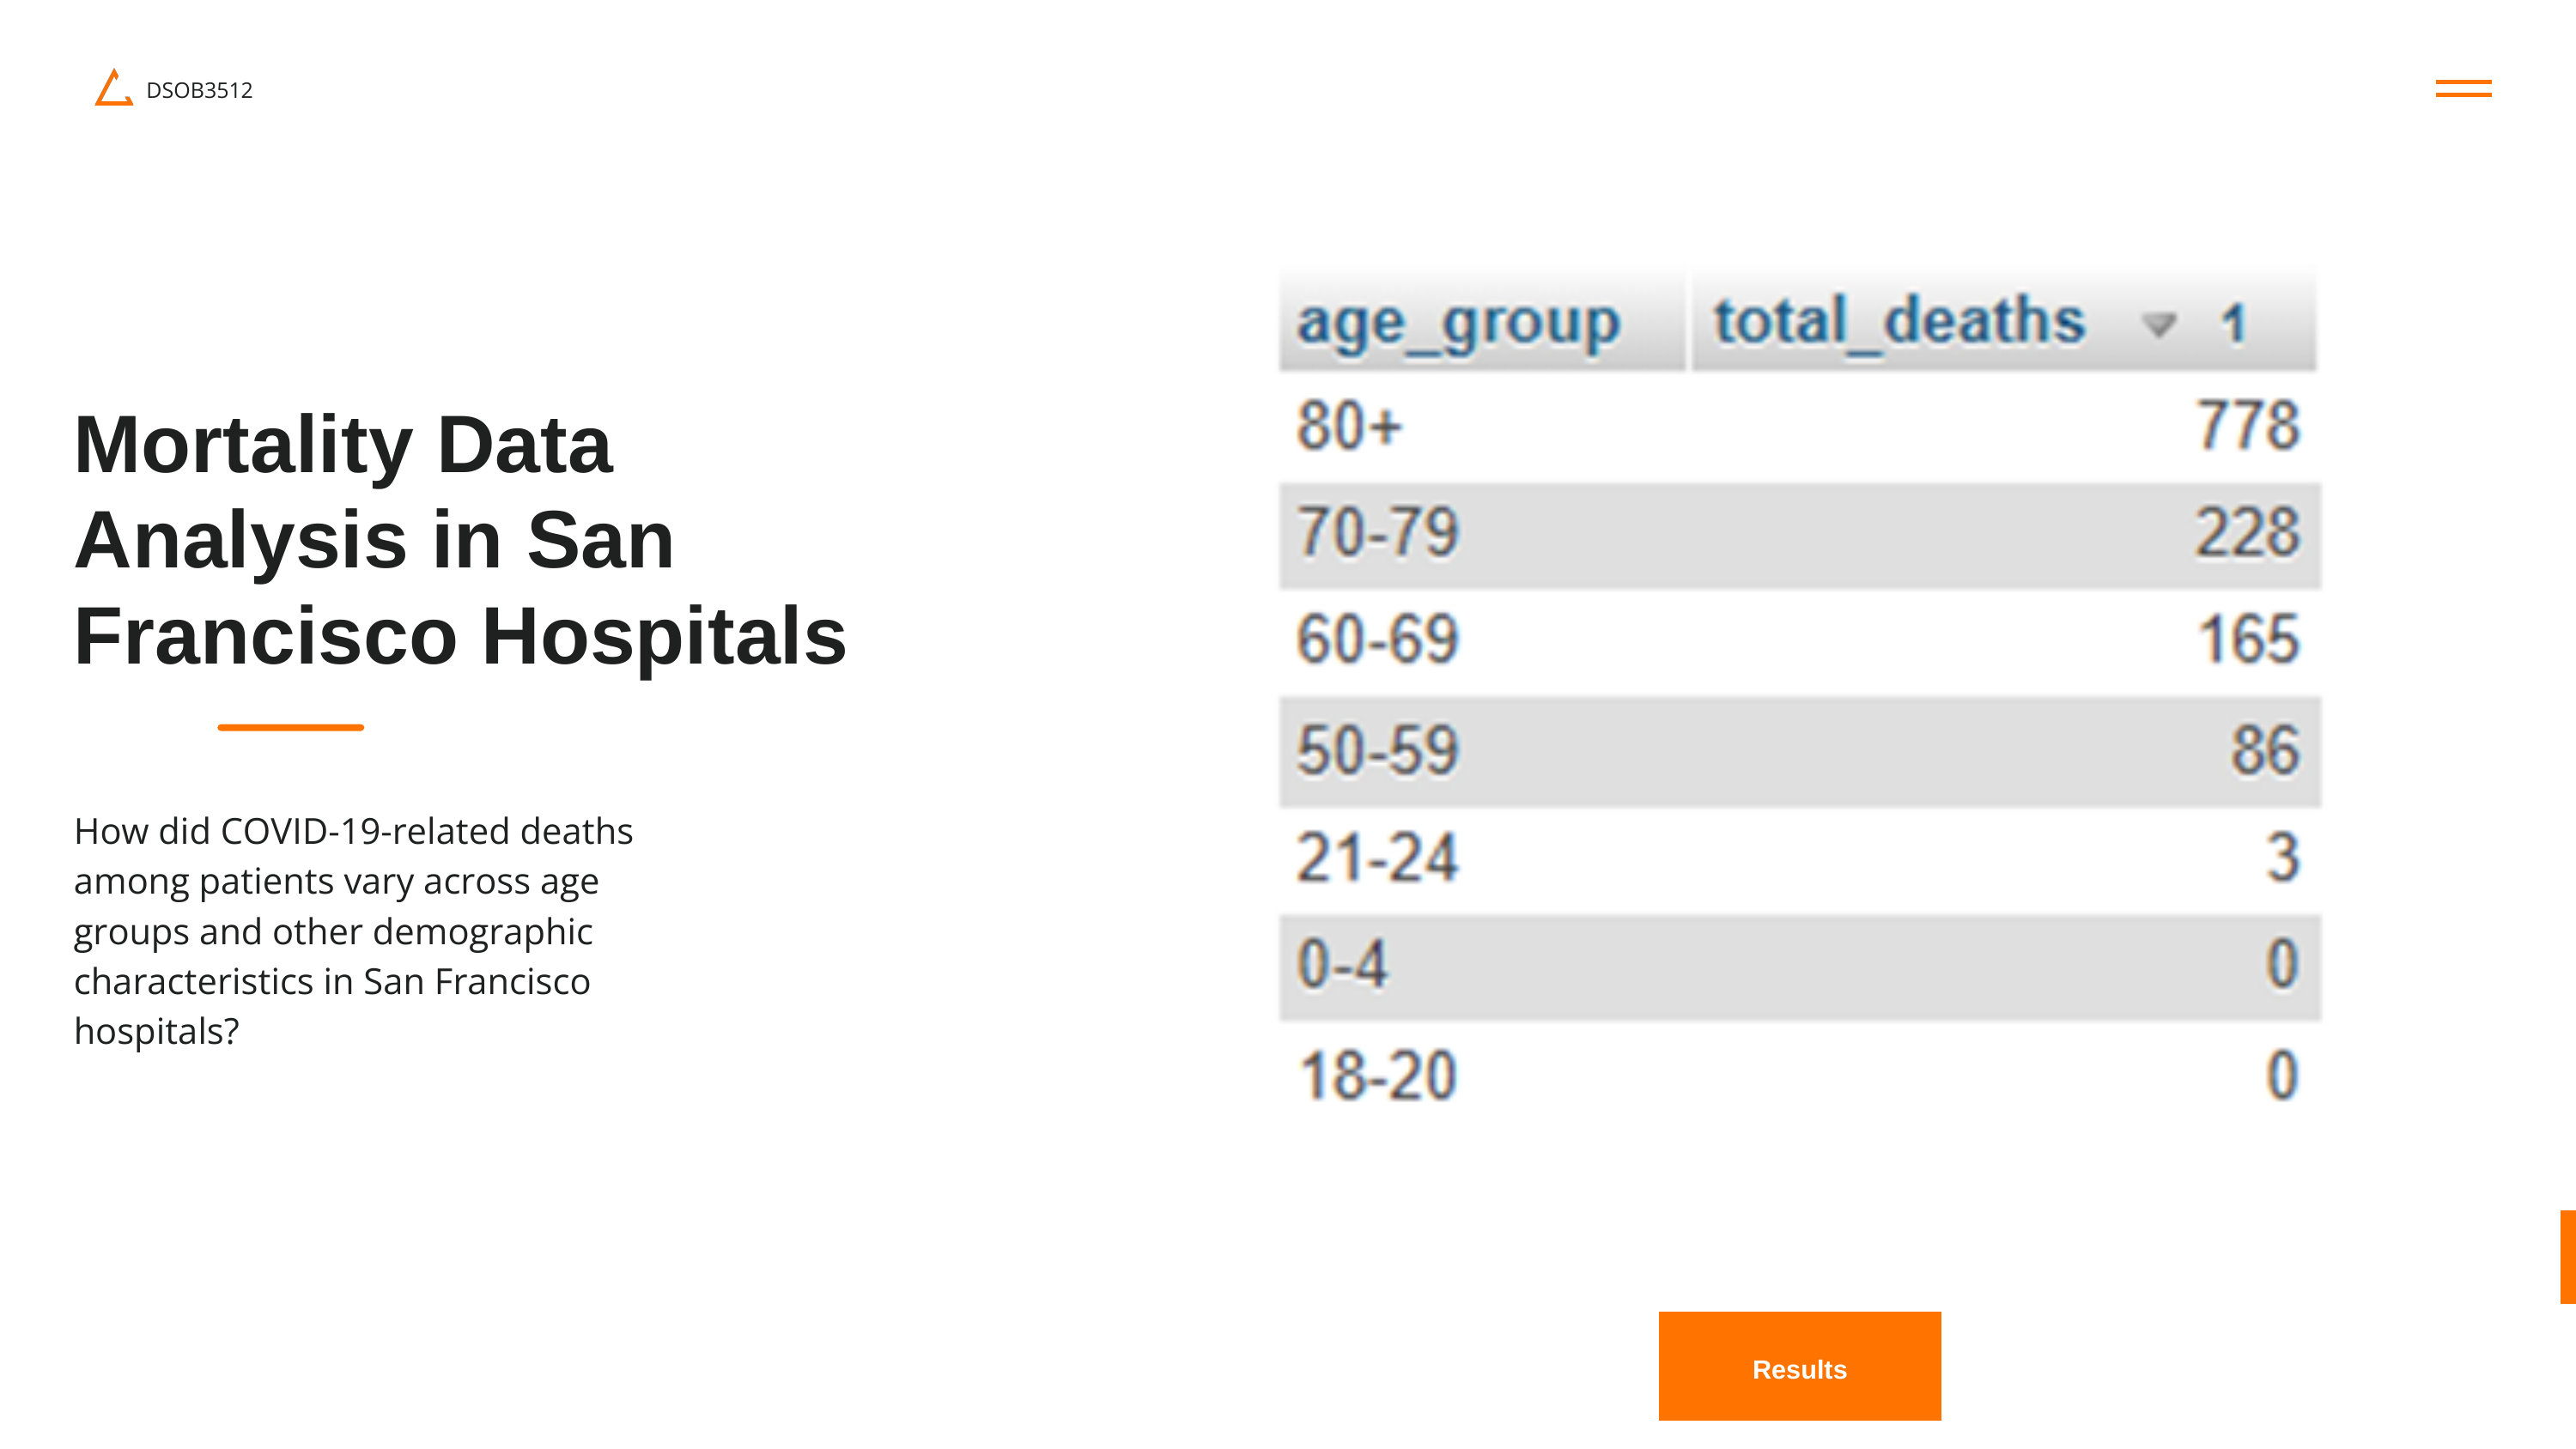

DSOB3512

Mortality Data Analysis in San Francisco Hospitals

How did COVID-19-related deaths among patients vary across age groups and other demographic characteristics in San Francisco hospitals?

Results